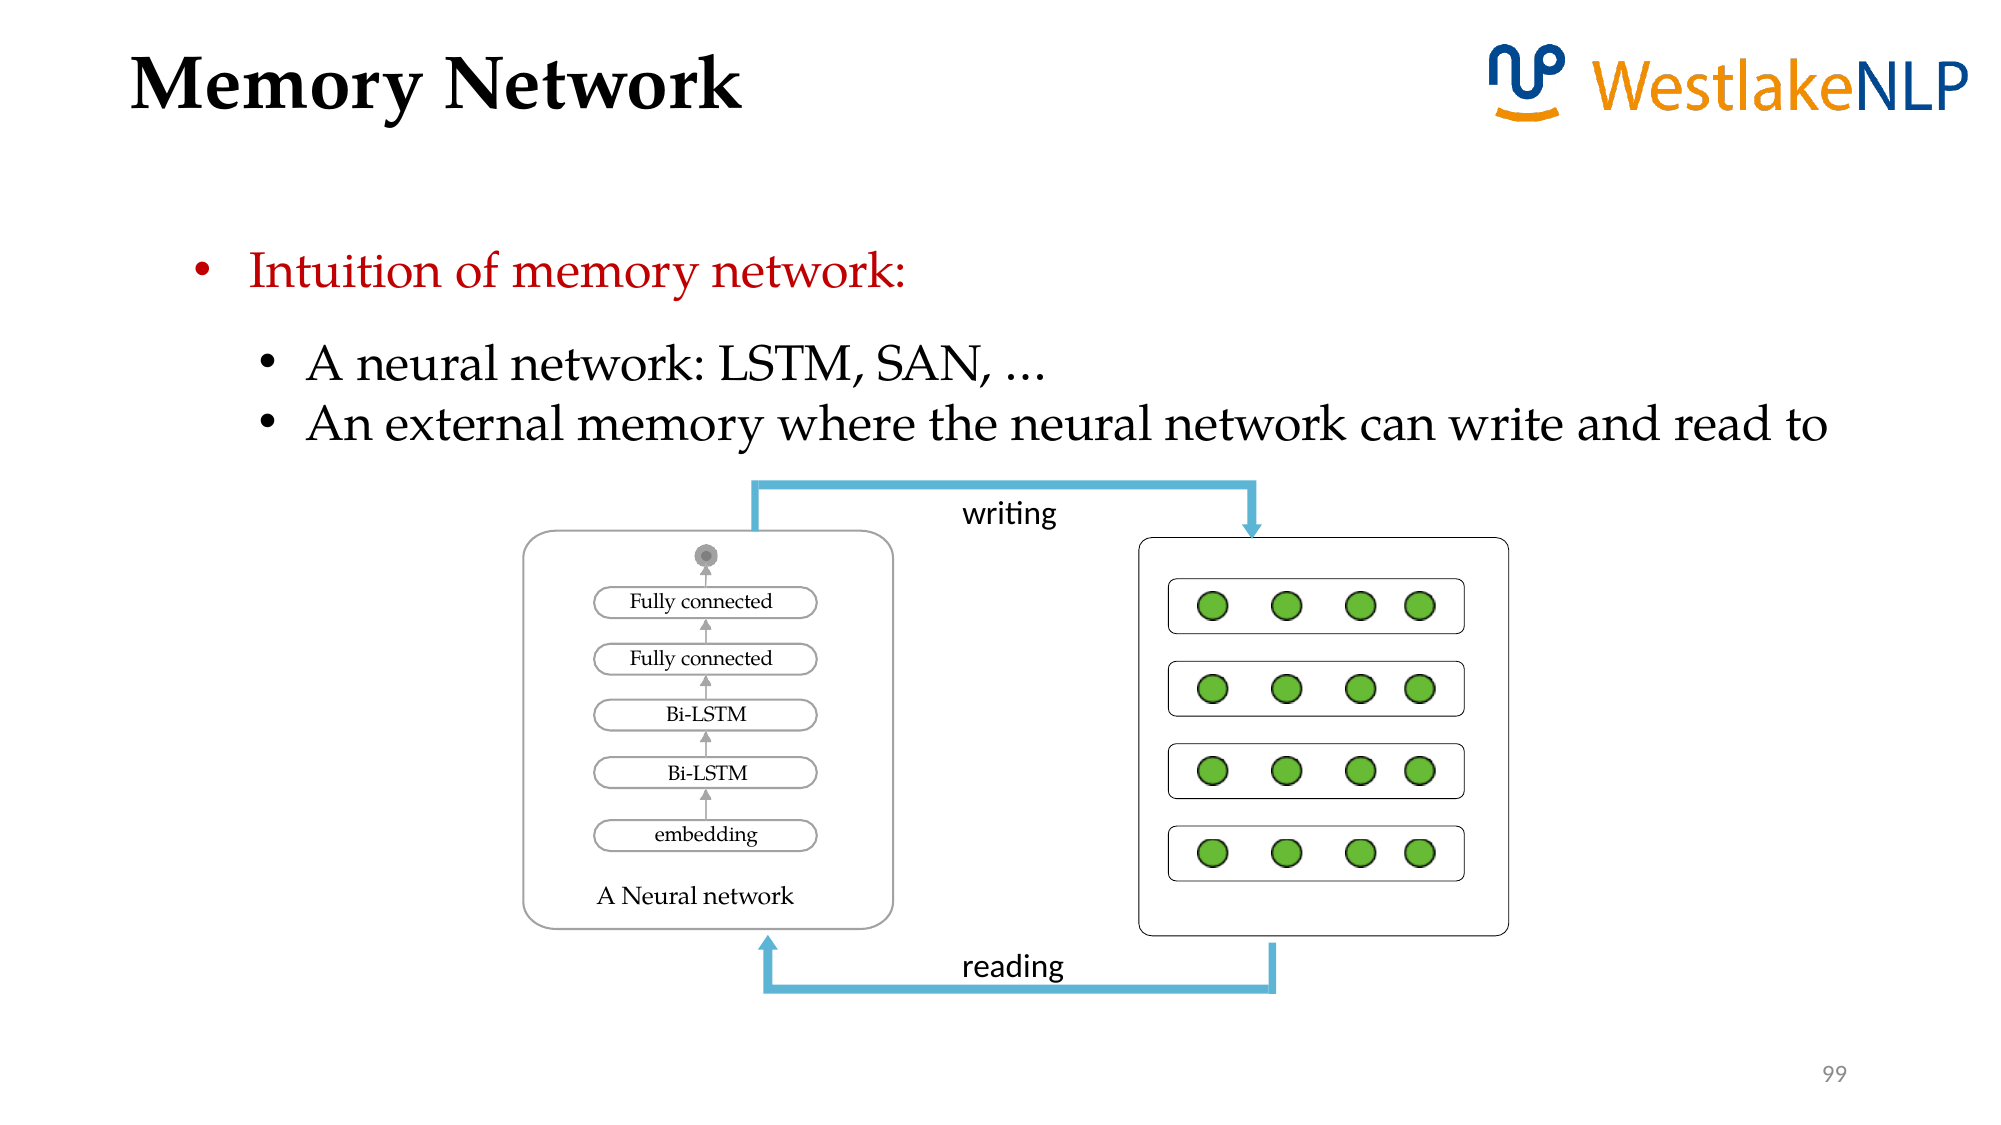

Memory Network
Intuition of memory network:
A neural network: LSTM, SAN, …
An external memory where the neural network can write and read to

writing

Fully connected

Fully connected

Bi-LSTM

Bi-LSTM

embedding

A Neural network

reading
99